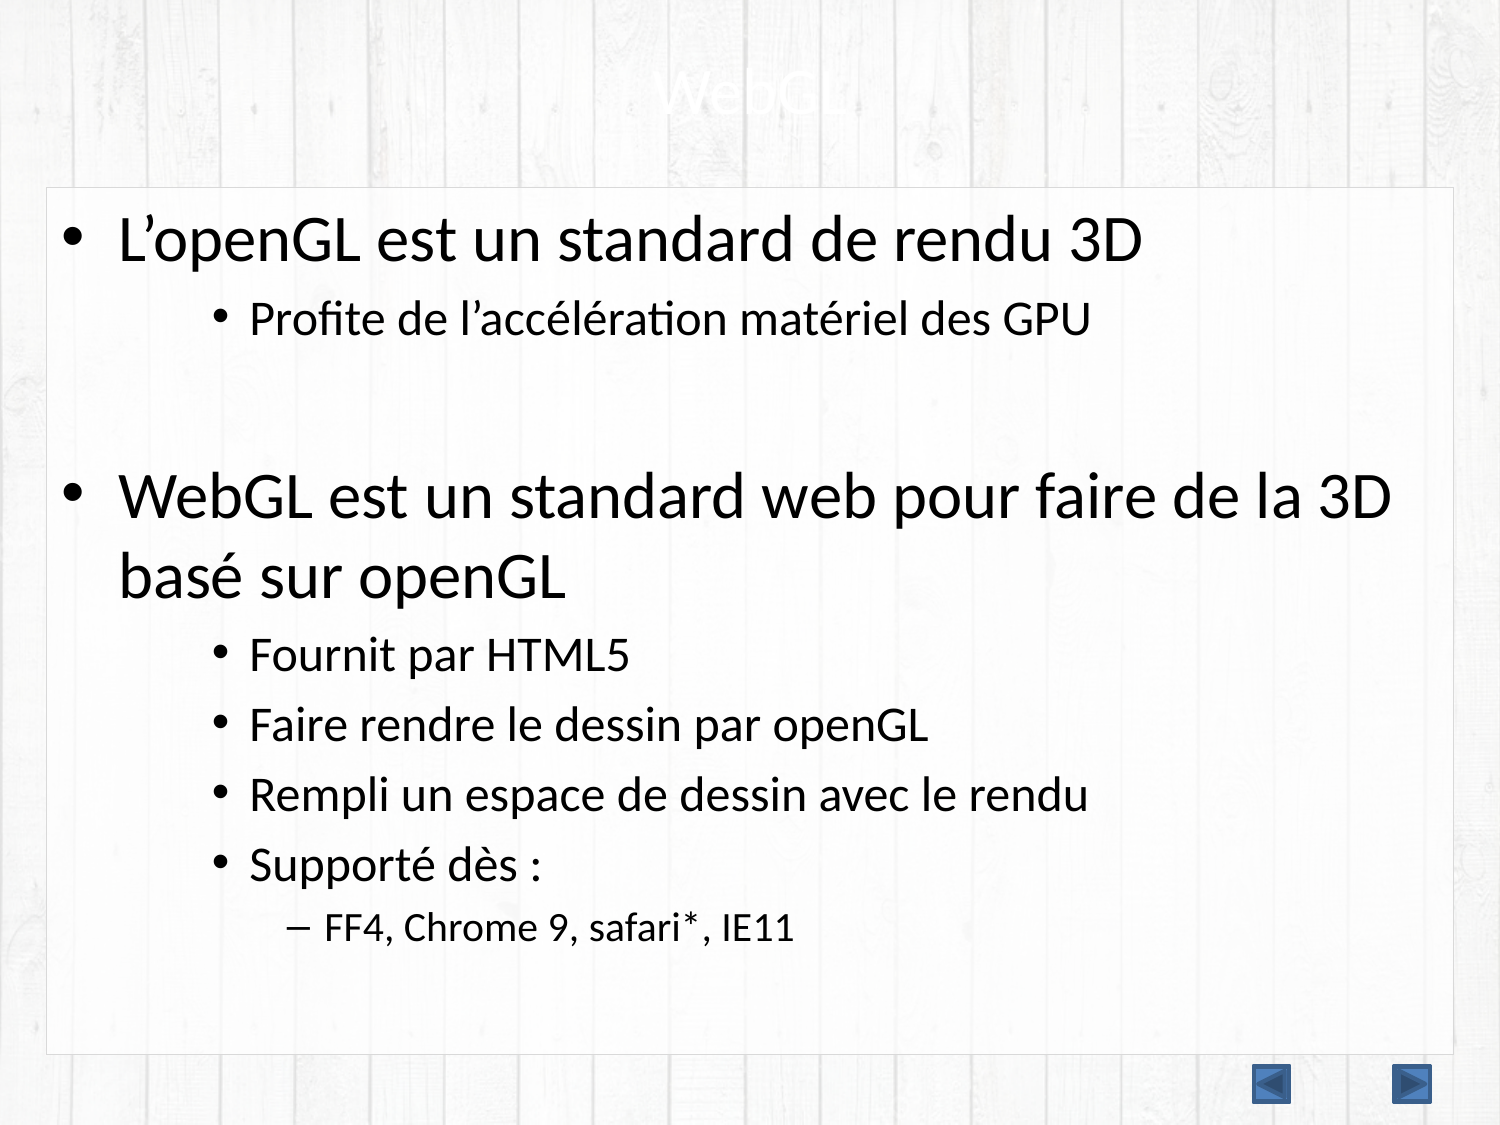

# WebGL
L’openGL est un standard de rendu 3D
Profite de l’accélération matériel des GPU

WebGL est un standard web pour faire de la 3D basé sur openGL
Fournit par HTML5
Faire rendre le dessin par openGL
Rempli un espace de dessin avec le rendu
Supporté dès :
FF4, Chrome 9, safari*, IE11